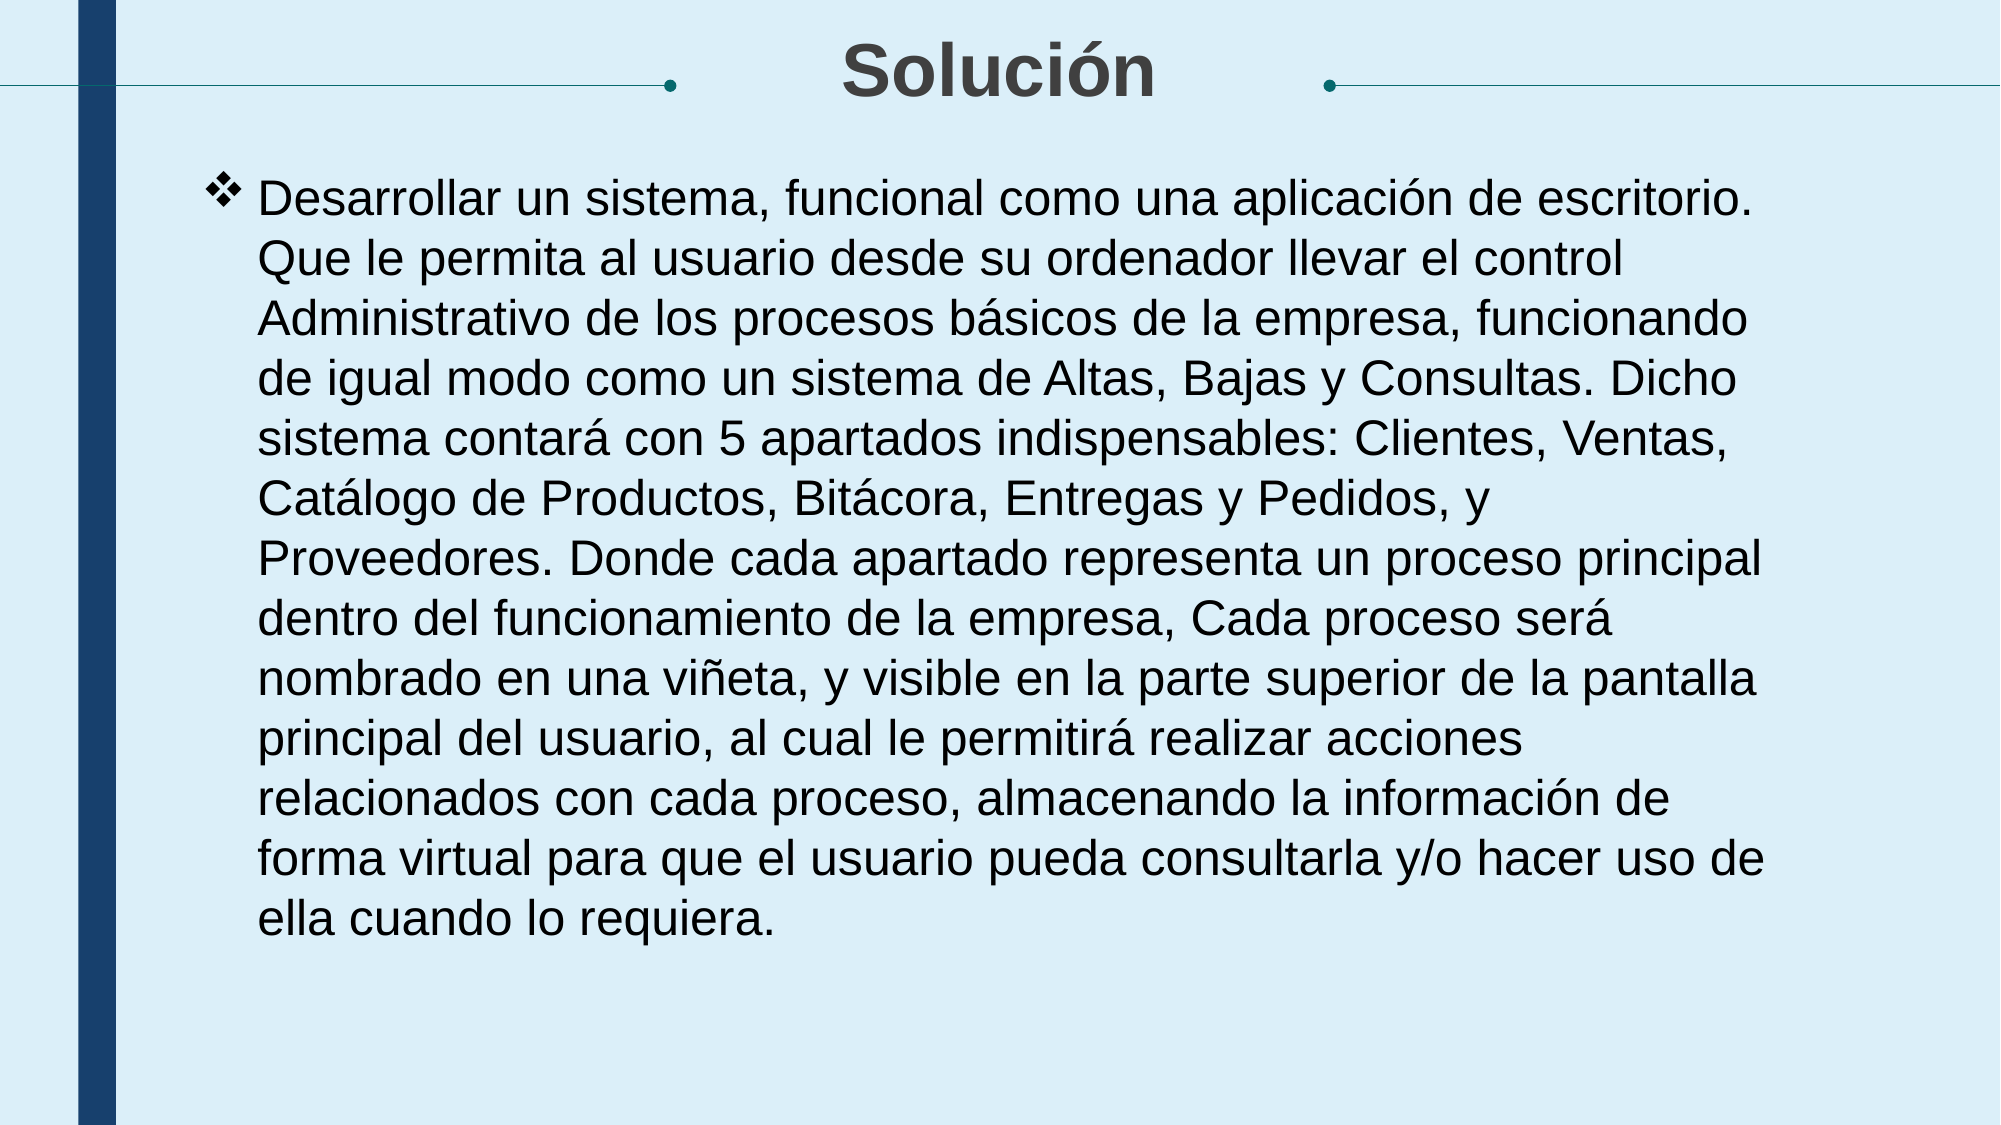

Solución
Desarrollar un sistema, funcional como una aplicación de escritorio. Que le permita al usuario desde su ordenador llevar el control Administrativo de los procesos básicos de la empresa, funcionando de igual modo como un sistema de Altas, Bajas y Consultas. Dicho sistema contará con 5 apartados indispensables: Clientes, Ventas, Catálogo de Productos, Bitácora, Entregas y Pedidos, y Proveedores. Donde cada apartado representa un proceso principal dentro del funcionamiento de la empresa, Cada proceso será nombrado en una viñeta, y visible en la parte superior de la pantalla principal del usuario, al cual le permitirá realizar acciones relacionados con cada proceso, almacenando la información de forma virtual para que el usuario pueda consultarla y/o hacer uso de ella cuando lo requiera.